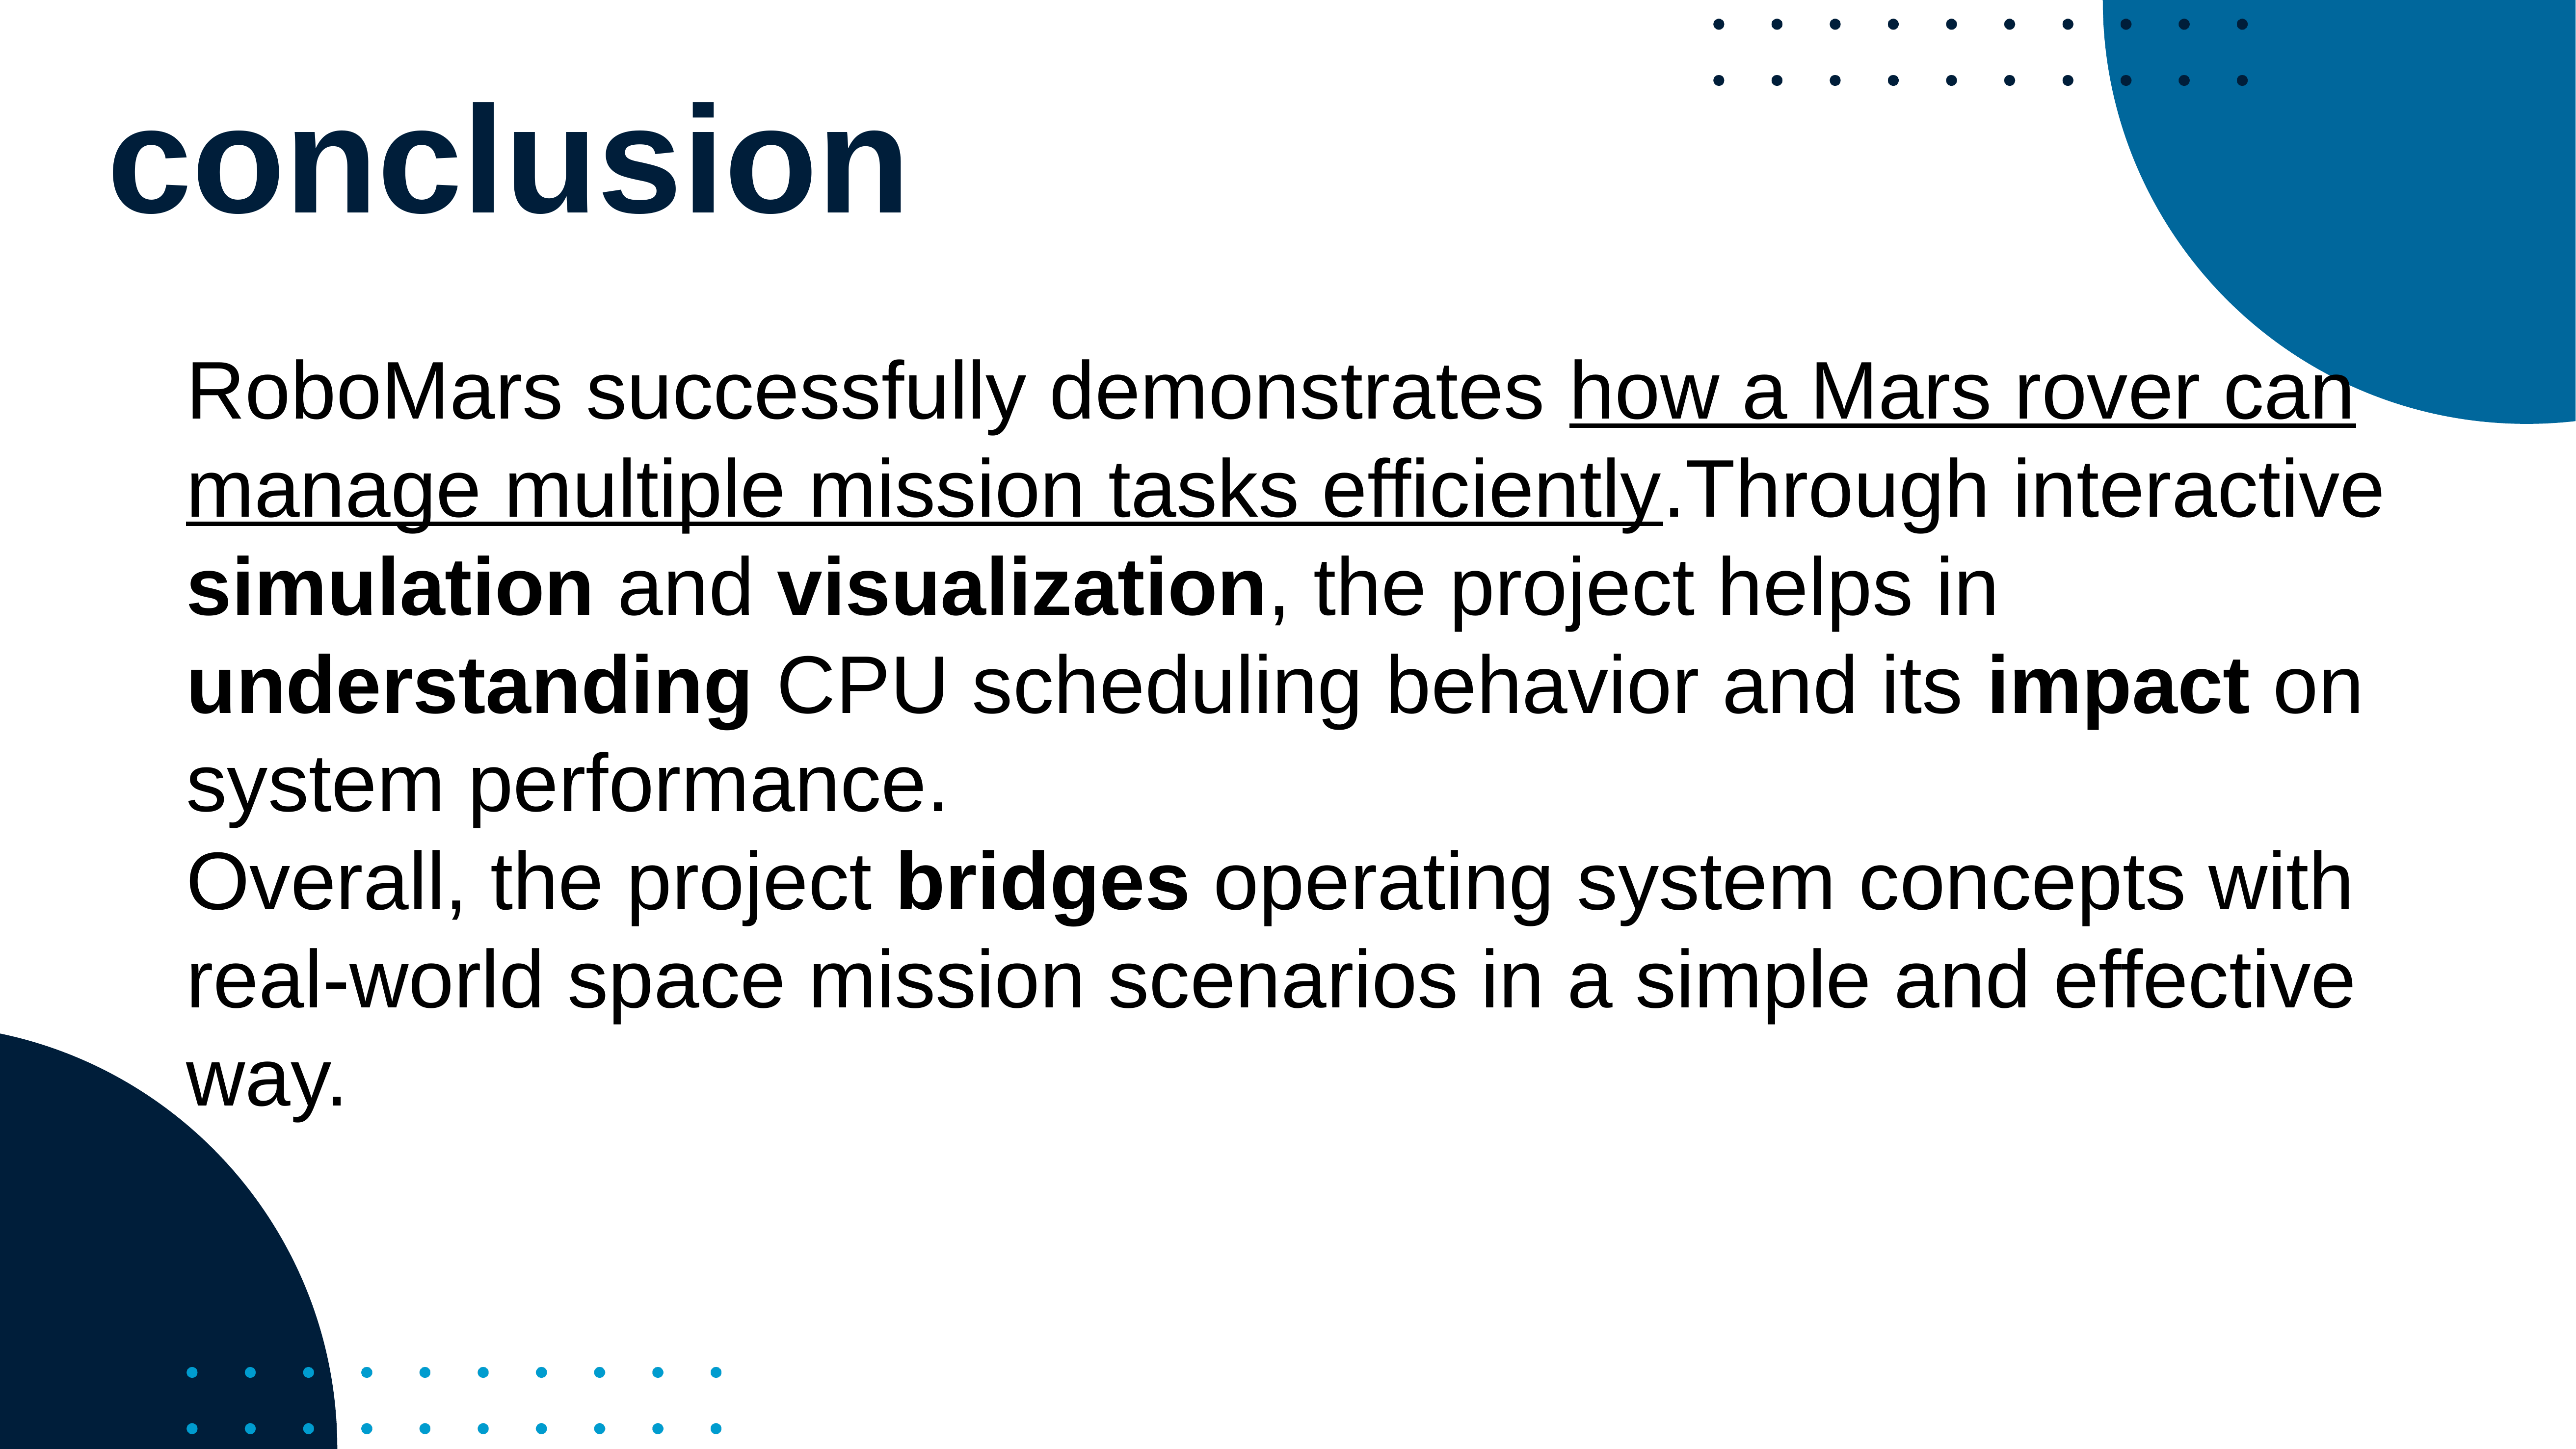

conclusion
RoboMars successfully demonstrates how a Mars rover can manage multiple mission tasks efficiently.Through interactive simulation and visualization, the project helps in understanding CPU scheduling behavior and its impact on system performance.
Overall, the project bridges operating system concepts with real-world space mission scenarios in a simple and effective way.